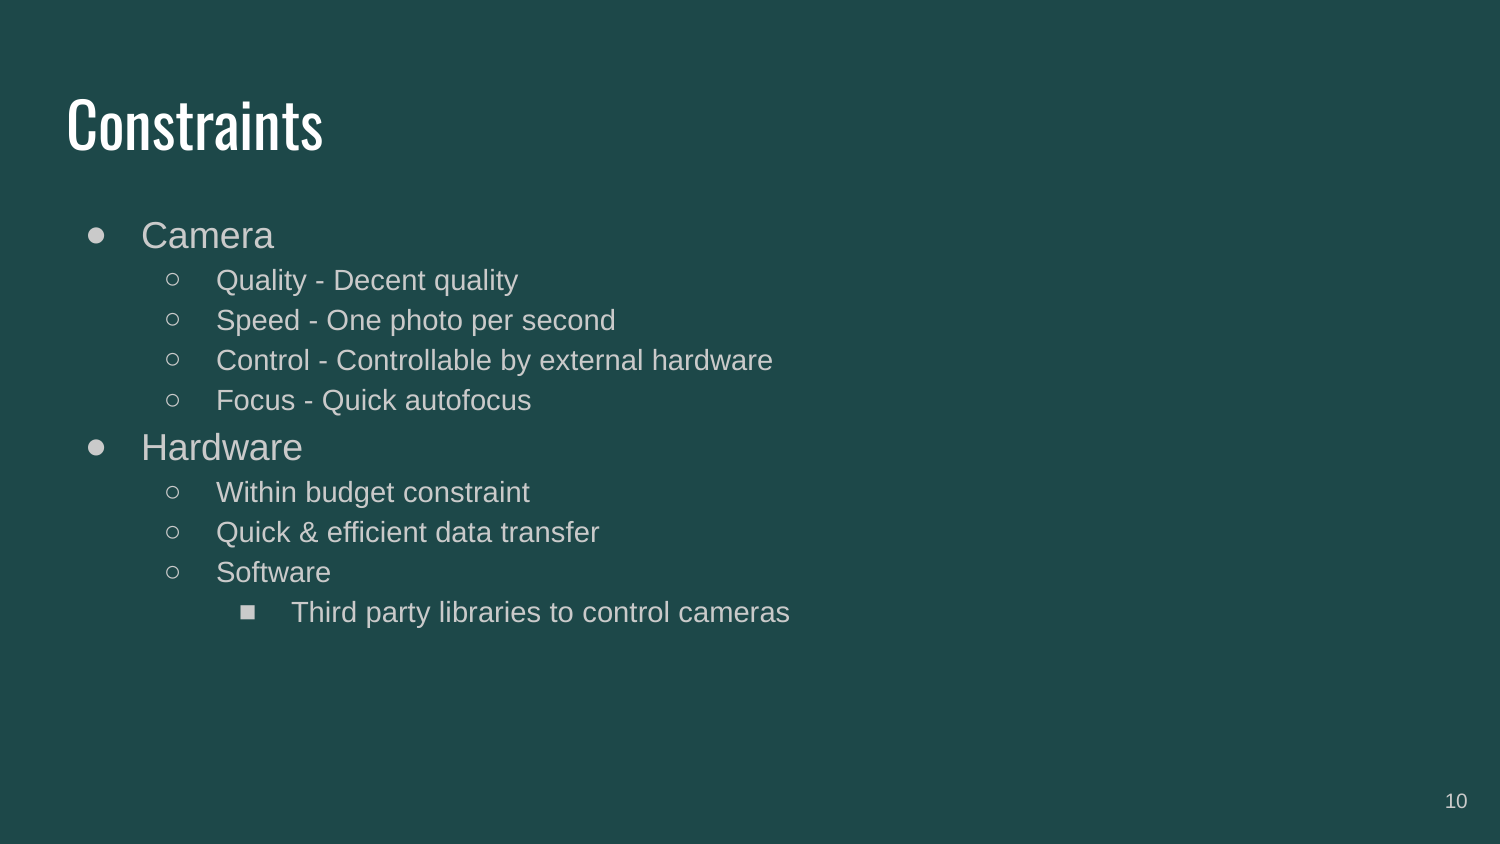

# Constraints
Camera
Quality - Decent quality
Speed - One photo per second
Control - Controllable by external hardware
Focus - Quick autofocus
Hardware
Within budget constraint
Quick & efficient data transfer
Software
Third party libraries to control cameras

10